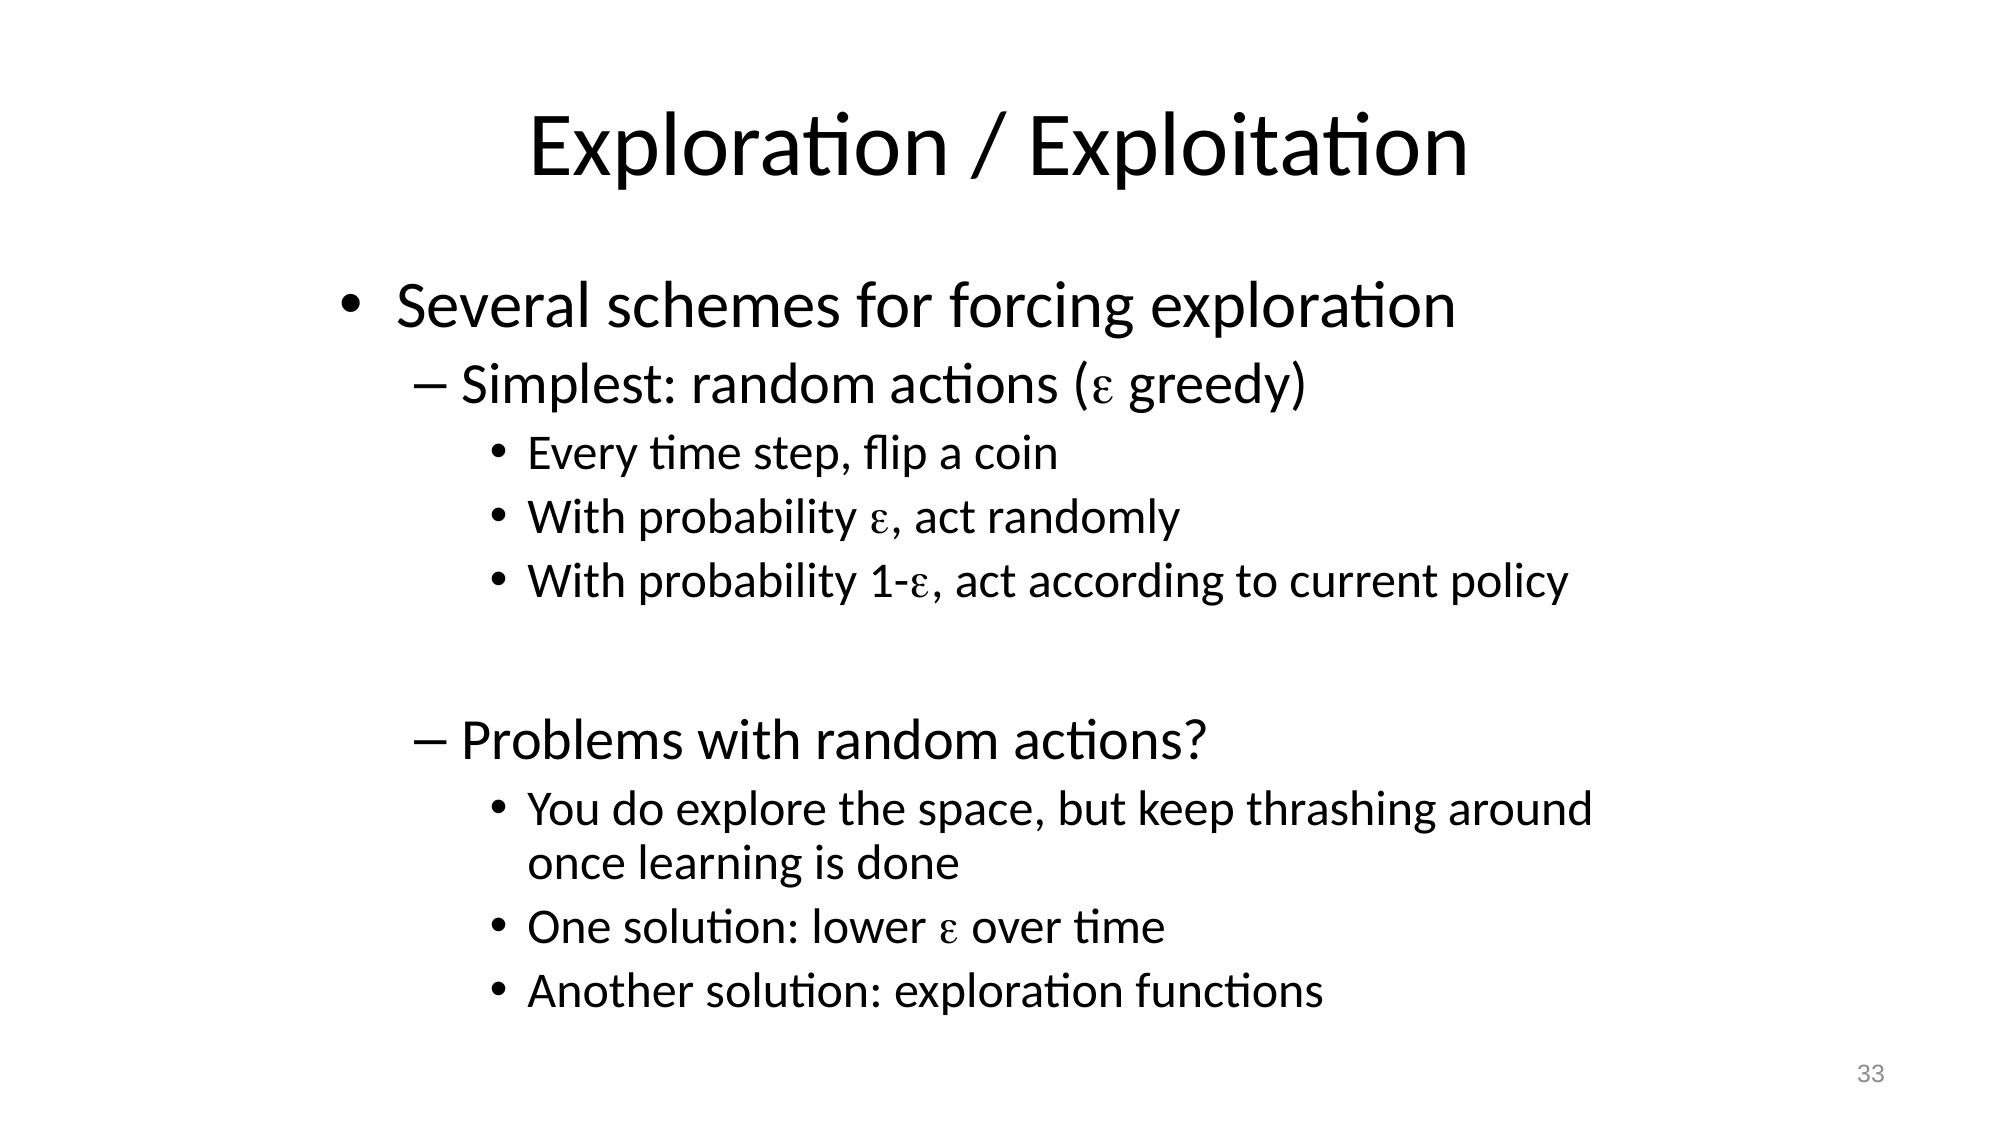

# Exploration / Exploitation
Several schemes for forcing exploration
Simplest: random actions (ε greedy)
Every time step, flip a coin
With probability ε, act randomly
With probability 1-ε, act according to current policy

Problems with random actions?
You do explore the space, but keep thrashing around once learning is done
One solution: lower ε over time
Another solution: exploration functions

33